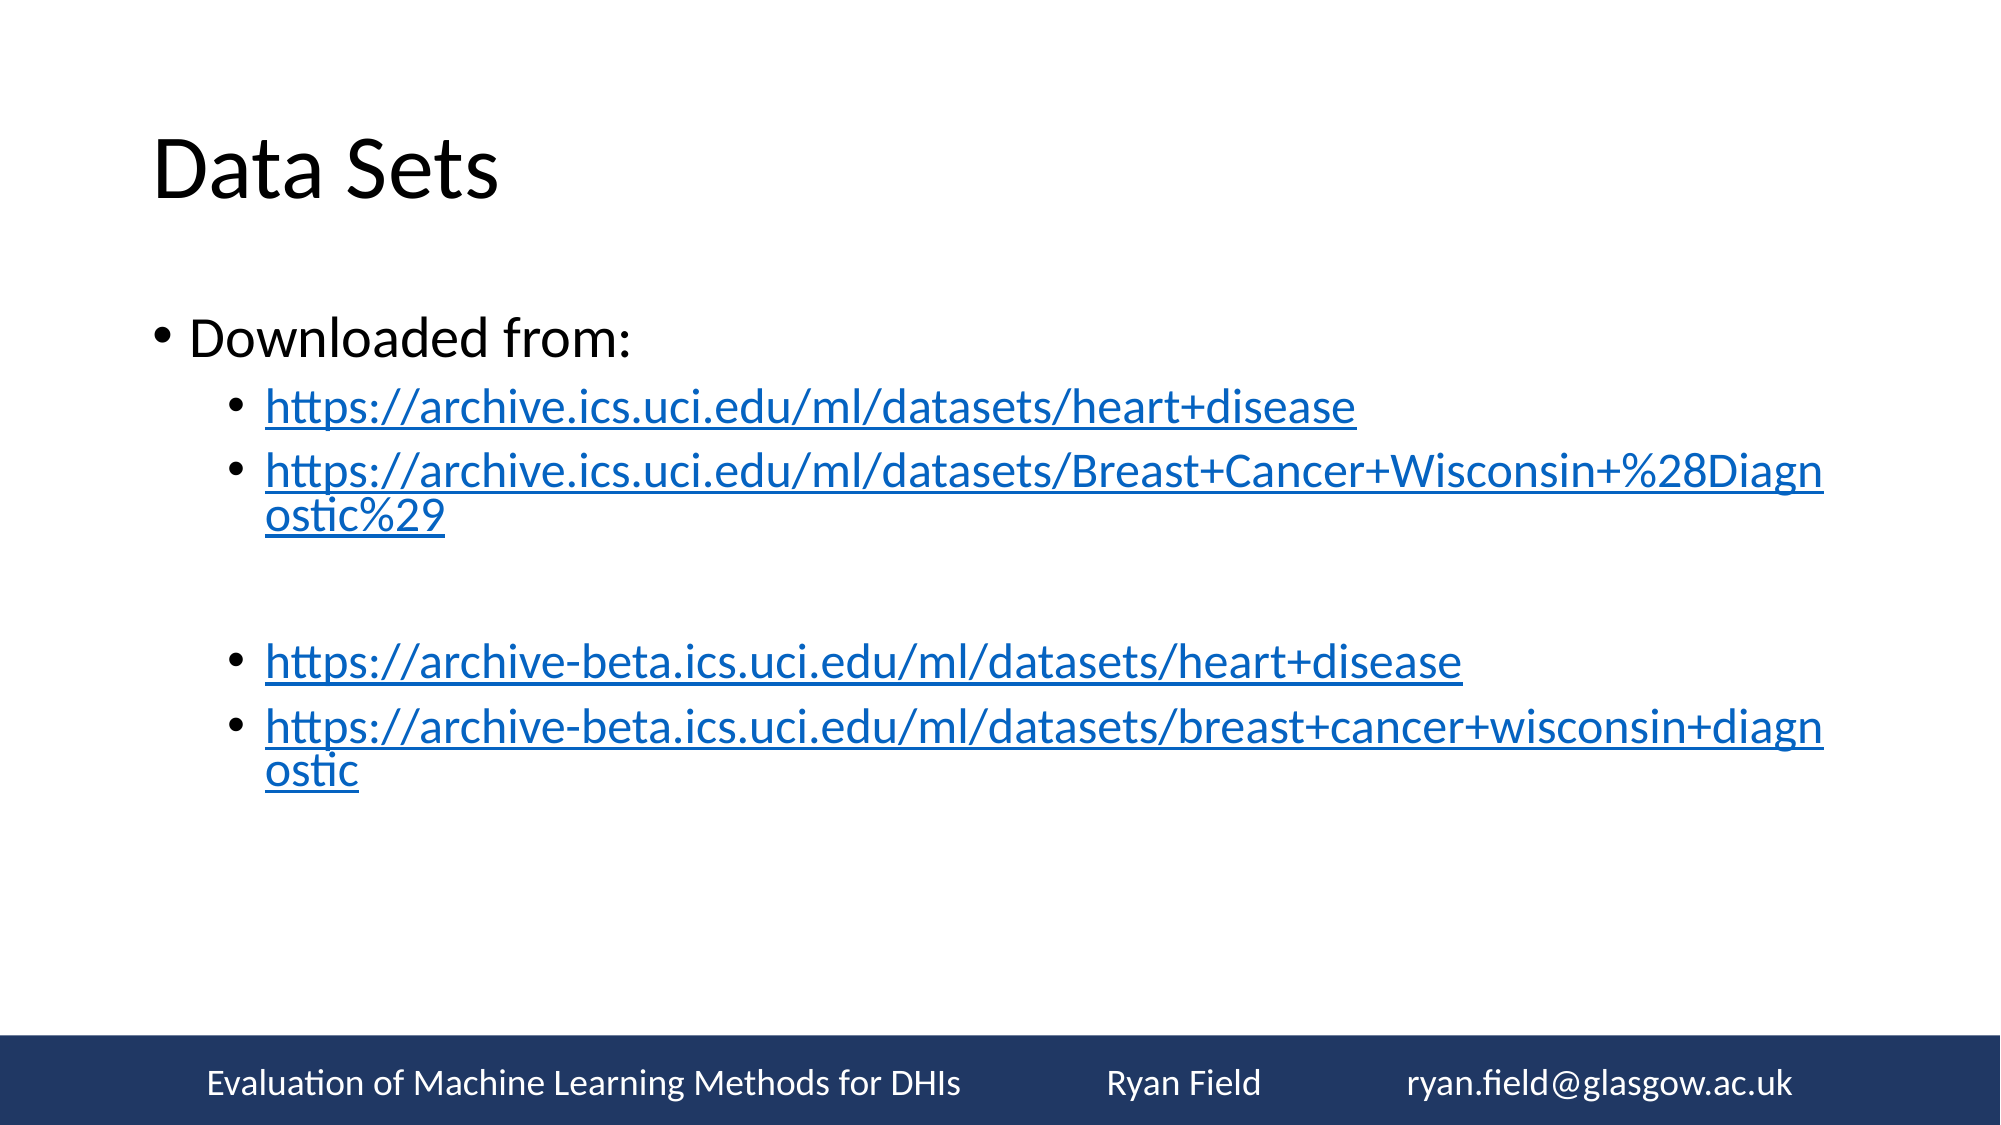

# Data Sets
Downloaded from:
https://archive.ics.uci.edu/ml/datasets/heart+disease
https://archive.ics.uci.edu/ml/datasets/Breast+Cancer+Wisconsin+%28Diagnostic%29

https://archive-beta.ics.uci.edu/ml/datasets/heart+disease
https://archive-beta.ics.uci.edu/ml/datasets/breast+cancer+wisconsin+diagnostic